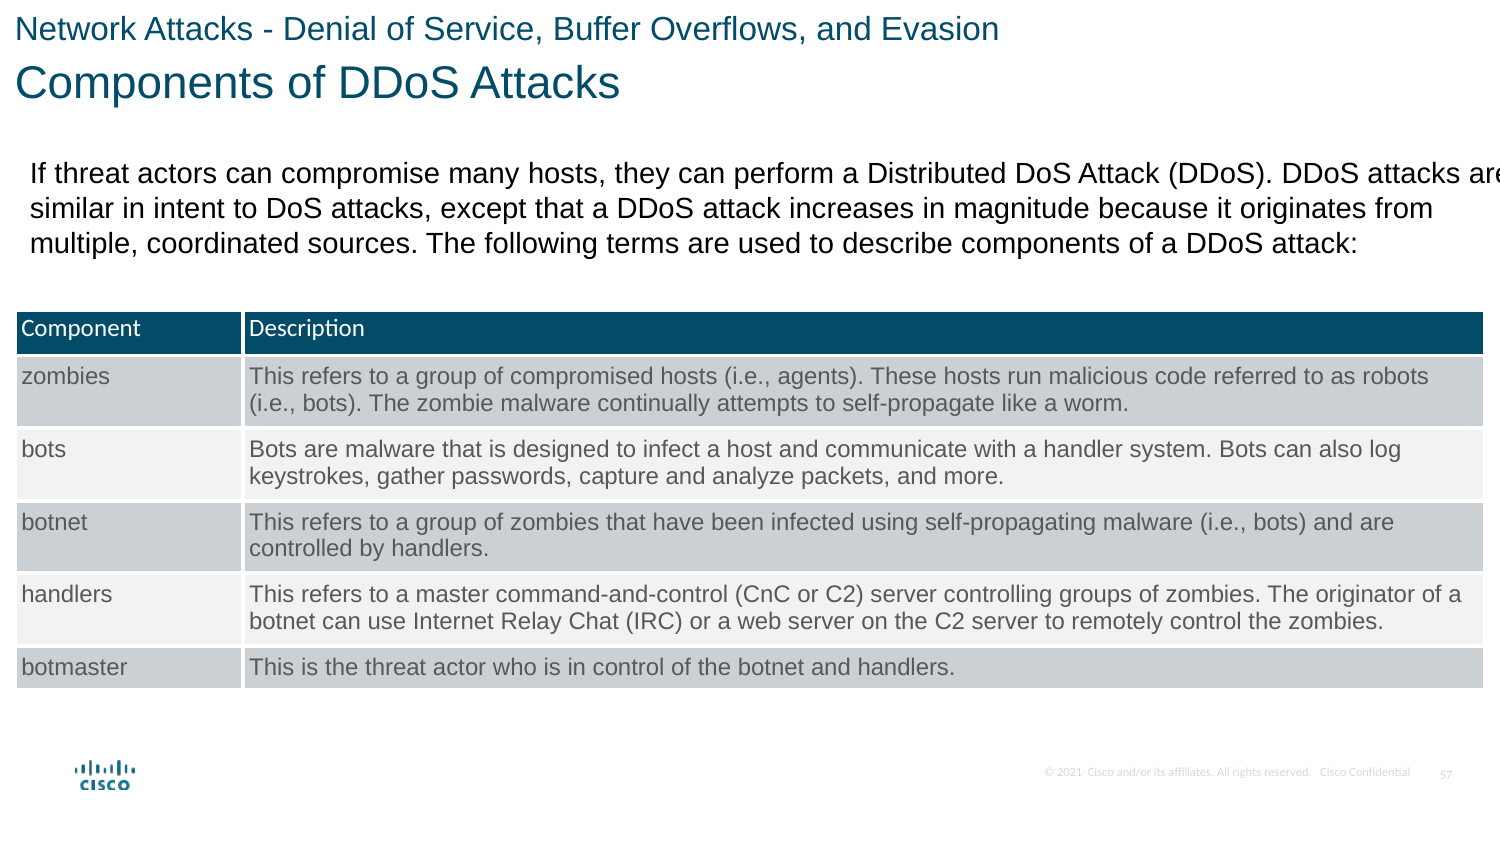

# Network Attacks - Denial of Service, Buffer Overflows, and Evasion
Components of DDoS Attacks
If threat actors can compromise many hosts, they can perform a Distributed DoS Attack (DDoS). DDoS attacks are similar in intent to DoS attacks, except that a DDoS attack increases in magnitude because it originates from multiple, coordinated sources. The following terms are used to describe components of a DDoS attack:
| Component | Description |
| --- | --- |
| zombies | This refers to a group of compromised hosts (i.e., agents). These hosts run malicious code referred to as robots (i.e., bots). The zombie malware continually attempts to self-propagate like a worm. |
| bots | Bots are malware that is designed to infect a host and communicate with a handler system. Bots can also log keystrokes, gather passwords, capture and analyze packets, and more. |
| botnet | This refers to a group of zombies that have been infected using self-propagating malware (i.e., bots) and are controlled by handlers. |
| handlers | This refers to a master command-and-control (CnC or C2) server controlling groups of zombies. The originator of a botnet can use Internet Relay Chat (IRC) or a web server on the C2 server to remotely control the zombies. |
| botmaster | This is the threat actor who is in control of the botnet and handlers. |
57